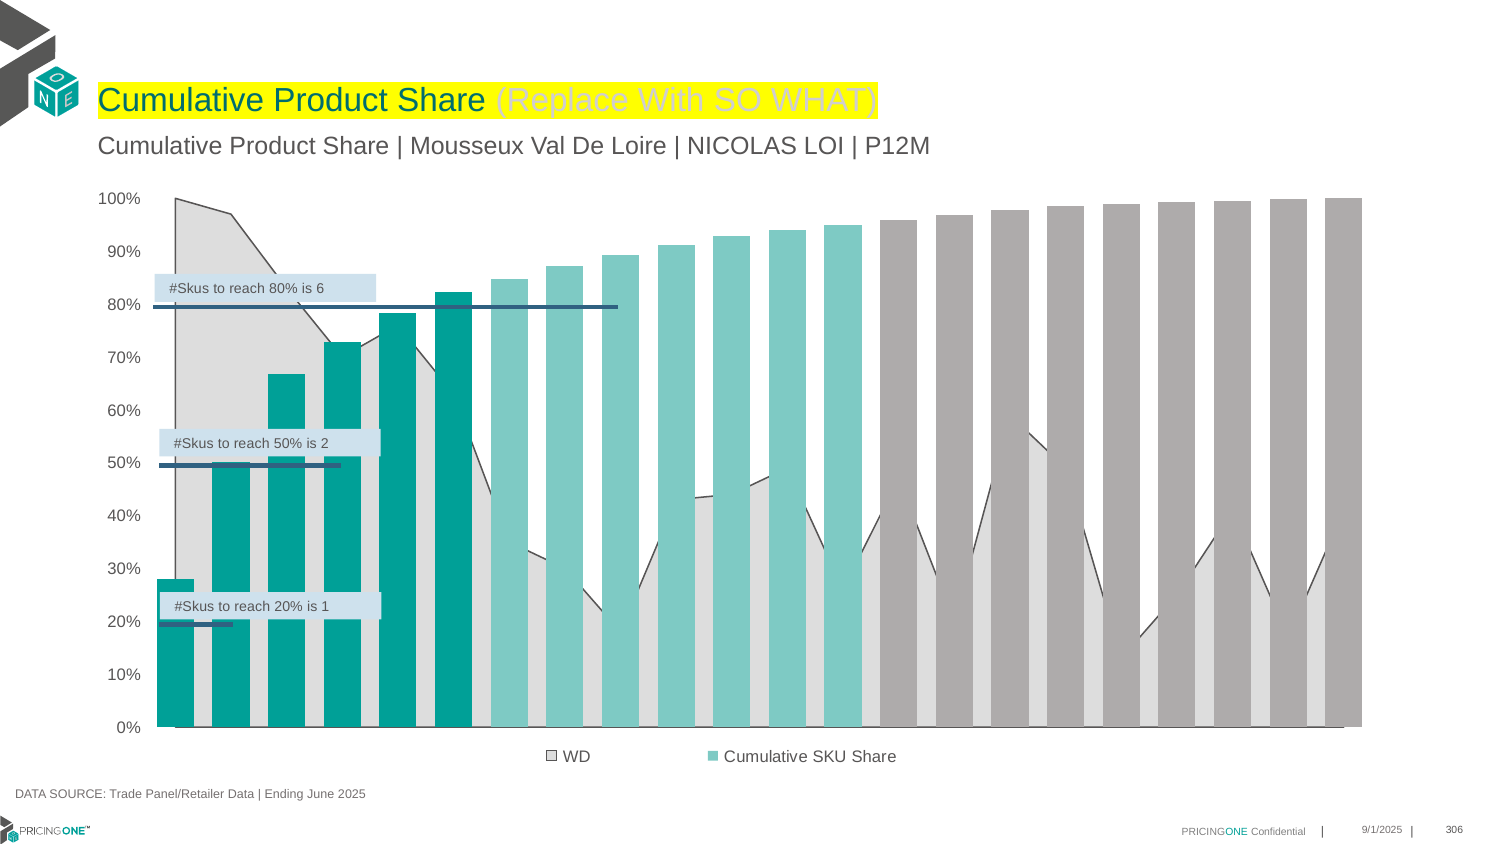

# Cumulative Product Share (Replace With SO WHAT)
Cumulative Product Share | Mousseux Val De Loire | NICOLAS LOI | P12M

### Chart

| Category | WD | Cumulative SKU Share |
|---|---|---|
| Bouvet-Ladu | 1.0 | 0.28086186172817523 |
| All Others | 0.97 | 0.5019068393951536 |
| All Others | 0.83 | 0.6682247844603719 |
| All Others | 0.7 | 0.7290062176319578 |
| De Chanceny | 0.76 | 0.7839113208387126 |
| Chateau Mon | 0.63 | 0.8231758892400838 |
| Bouvet-Ladu | 0.35 | 0.8482244876760303 |
| All Others | 0.3 | 0.8714627016278622 |
| All Others | 0.18 | 0.8922079271097658 |
| All Others | 0.43 | 0.9124041015596018 |
| All Others | 0.44 | 0.9292614521657838 |
| All Others | 0.49 | 0.9393521197821604 |
| All Others | 0.26 | 0.9493685913131225 |
| All Others | 0.47 | 0.9592218314561725 |
| Bouvet-Ladu | 0.2 | 0.9690602323821396 |
| All Others | 0.59 | 0.9785128136639512 |
| All Others | 0.49 | 0.984745284838772 |
| Bouvet-Ladu | 0.13 | 0.9887073557999081 |
| All Others | 0.25 | 0.9922390894656399 |
| All Others | 0.41 | 0.9956224309605426 |
| All Others | 0.17 | 0.9987980234162847 |
| Bouvet-Ladu | 0.41 | 1.0 |
#Skus to reach 80% is 6
#Skus to reach 50% is 2
#Skus to reach 20% is 1
DATA SOURCE: Trade Panel/Retailer Data | Ending June 2025

9/1/2025
306